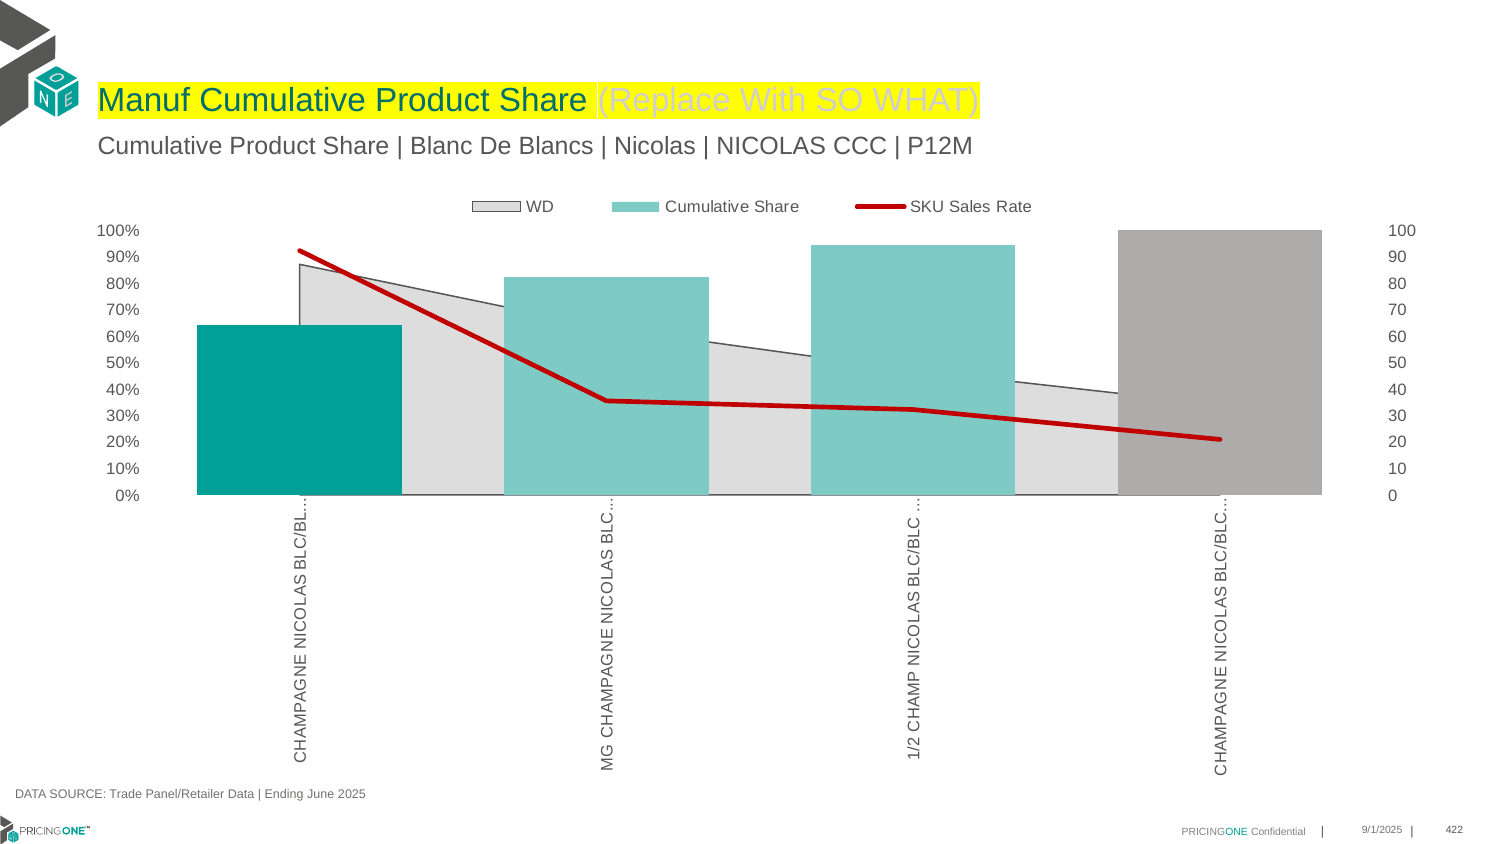

# Manuf Cumulative Product Share (Replace With SO WHAT)
Cumulative Product Share | Blanc De Blancs | Nicolas | NICOLAS CCC | P12M

### Chart

| Category | WD | Cumulative Share | SKU Sales Rate |
|---|---|---|---|
| CHAMPAGNE NICOLAS BLC/BLC BS 1CT X 750ML | 0.87 | 0.6428342417441488 | 92.183908045977 |
| MG CHAMPAGNE NICOLAS BLC/BL BS 1CT X 1500ML | 0.63 | 0.8218980442449504 | 35.46031746031746 |
| 1/2 CHAMP NICOLAS BLC/BLC BS 1CT X 375ML | 0.47 | 0.9430907342096827 | 32.170212765957444 |
| CHAMPAGNE NICOLAS BLC/BLC 2002 1CT X 750ML | 0.34 | 1.0000000000000002 | 20.88235294117647 |
DATA SOURCE: Trade Panel/Retailer Data | Ending June 2025

9/1/2025
422